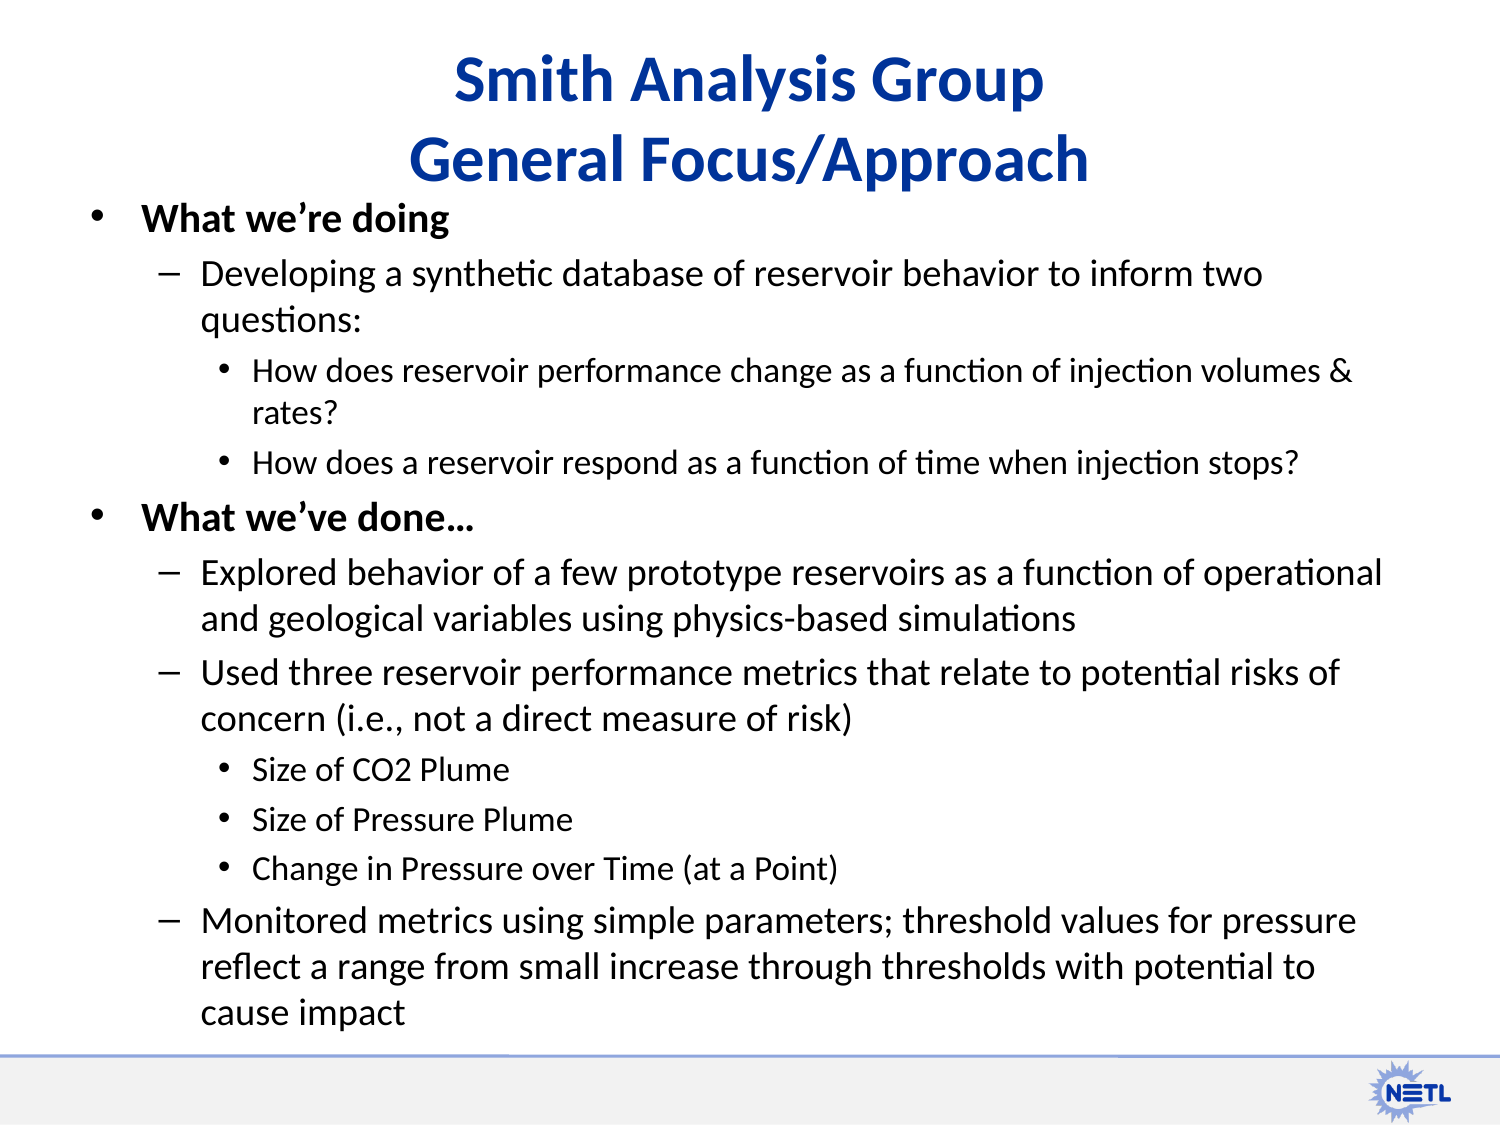

# Smith Analysis Group General Focus/Approach
What we’re doing
Developing a synthetic database of reservoir behavior to inform two questions:
How does reservoir performance change as a function of injection volumes & rates?
How does a reservoir respond as a function of time when injection stops?
What we’ve done…
Explored behavior of a few prototype reservoirs as a function of operational and geological variables using physics-based simulations
Used three reservoir performance metrics that relate to potential risks of concern (i.e., not a direct measure of risk)
Size of CO2 Plume
Size of Pressure Plume
Change in Pressure over Time (at a Point)
Monitored metrics using simple parameters; threshold values for pressure reflect a range from small increase through thresholds with potential to cause impact